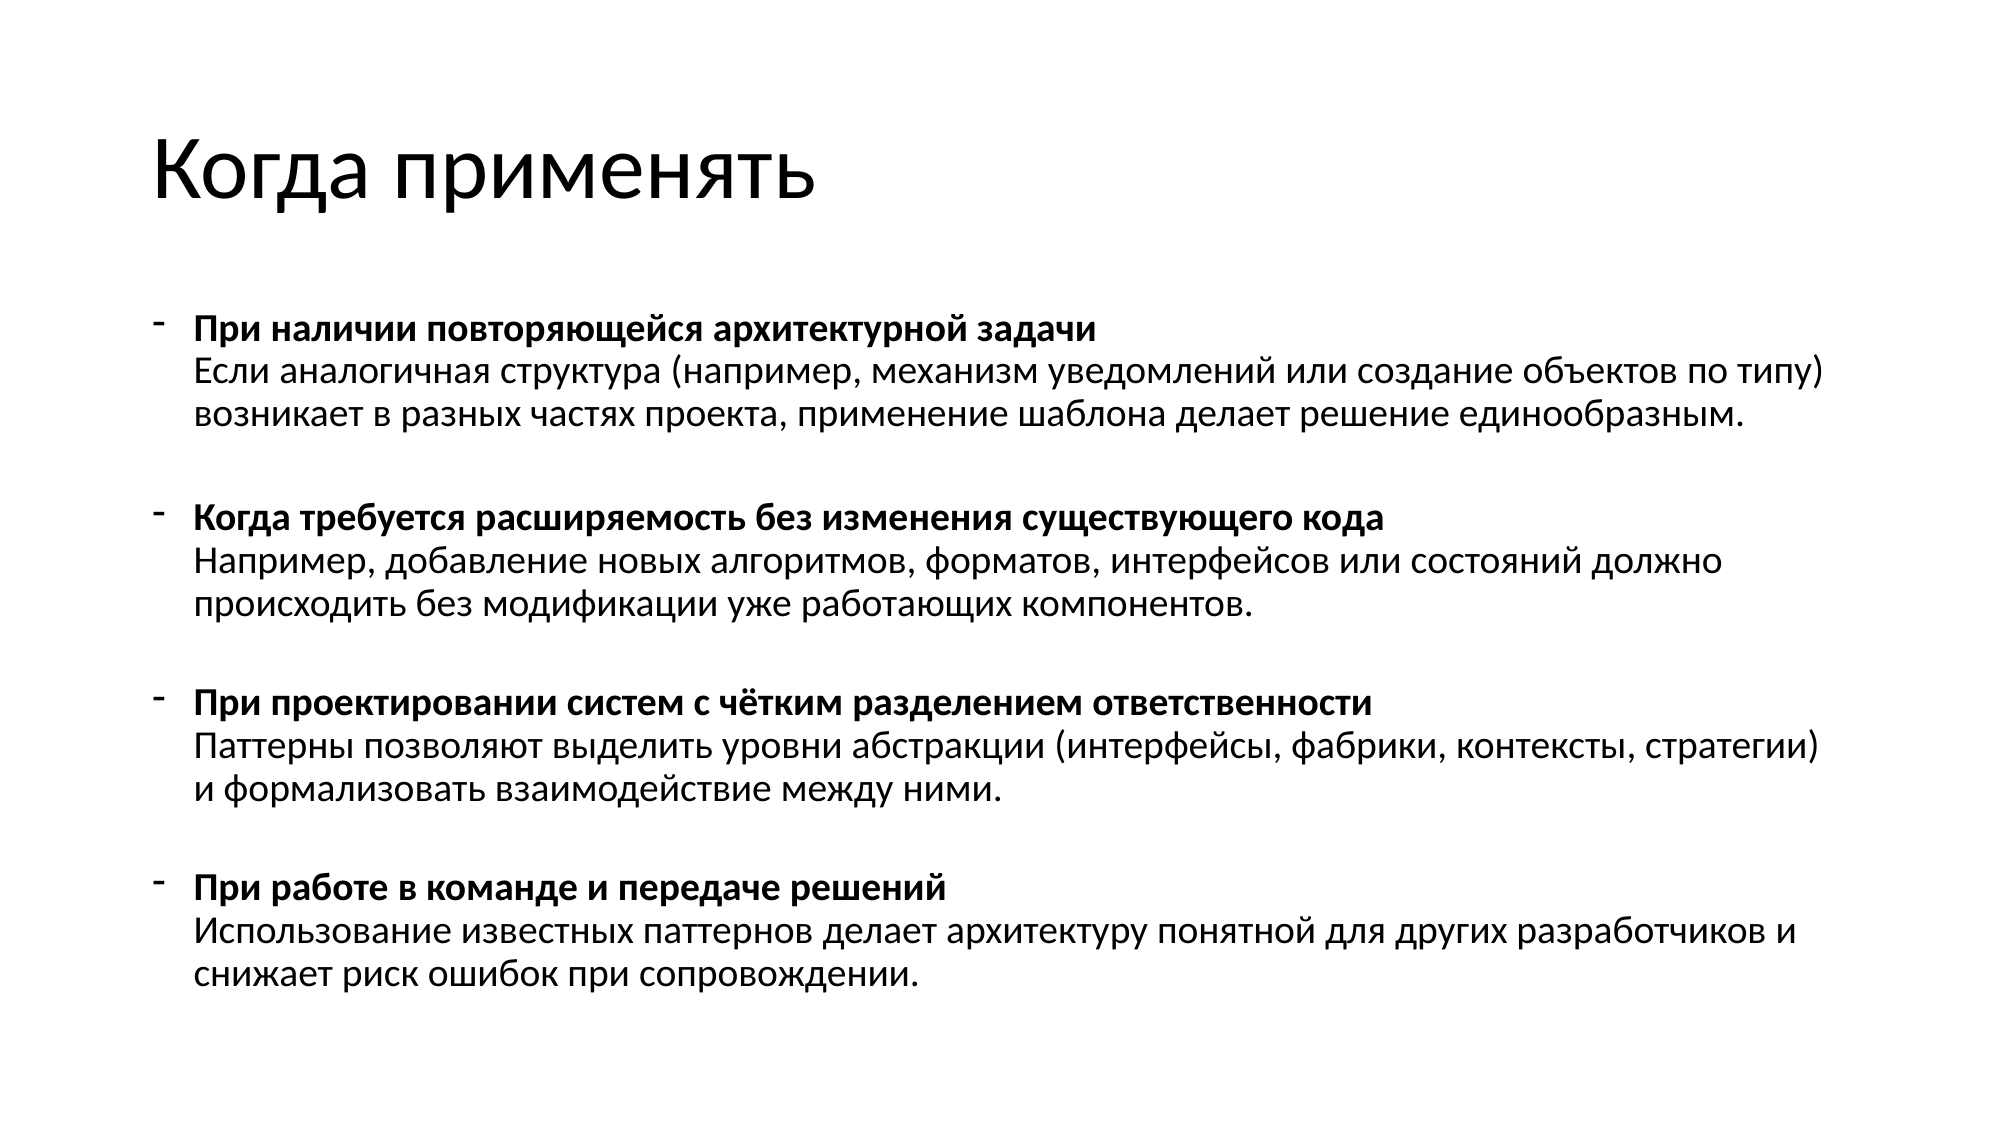

# Когда применять
При наличии повторяющейся архитектурной задачи
Если аналогичная структура (например, механизм уведомлений или создание объектов по типу) возникает в разных частях проекта, применение шаблона делает решение единообразным.
Когда требуется расширяемость без изменения существующего кода
Например, добавление новых алгоритмов, форматов, интерфейсов или состояний должно происходить без модификации уже работающих компонентов.
При проектировании систем с чётким разделением ответственности
Паттерны позволяют выделить уровни абстракции (интерфейсы, фабрики, контексты, стратегии) и формализовать взаимодействие между ними.
При работе в команде и передаче решений
Использование известных паттернов делает архитектуру понятной для других разработчиков и снижает риск ошибок при сопровождении.